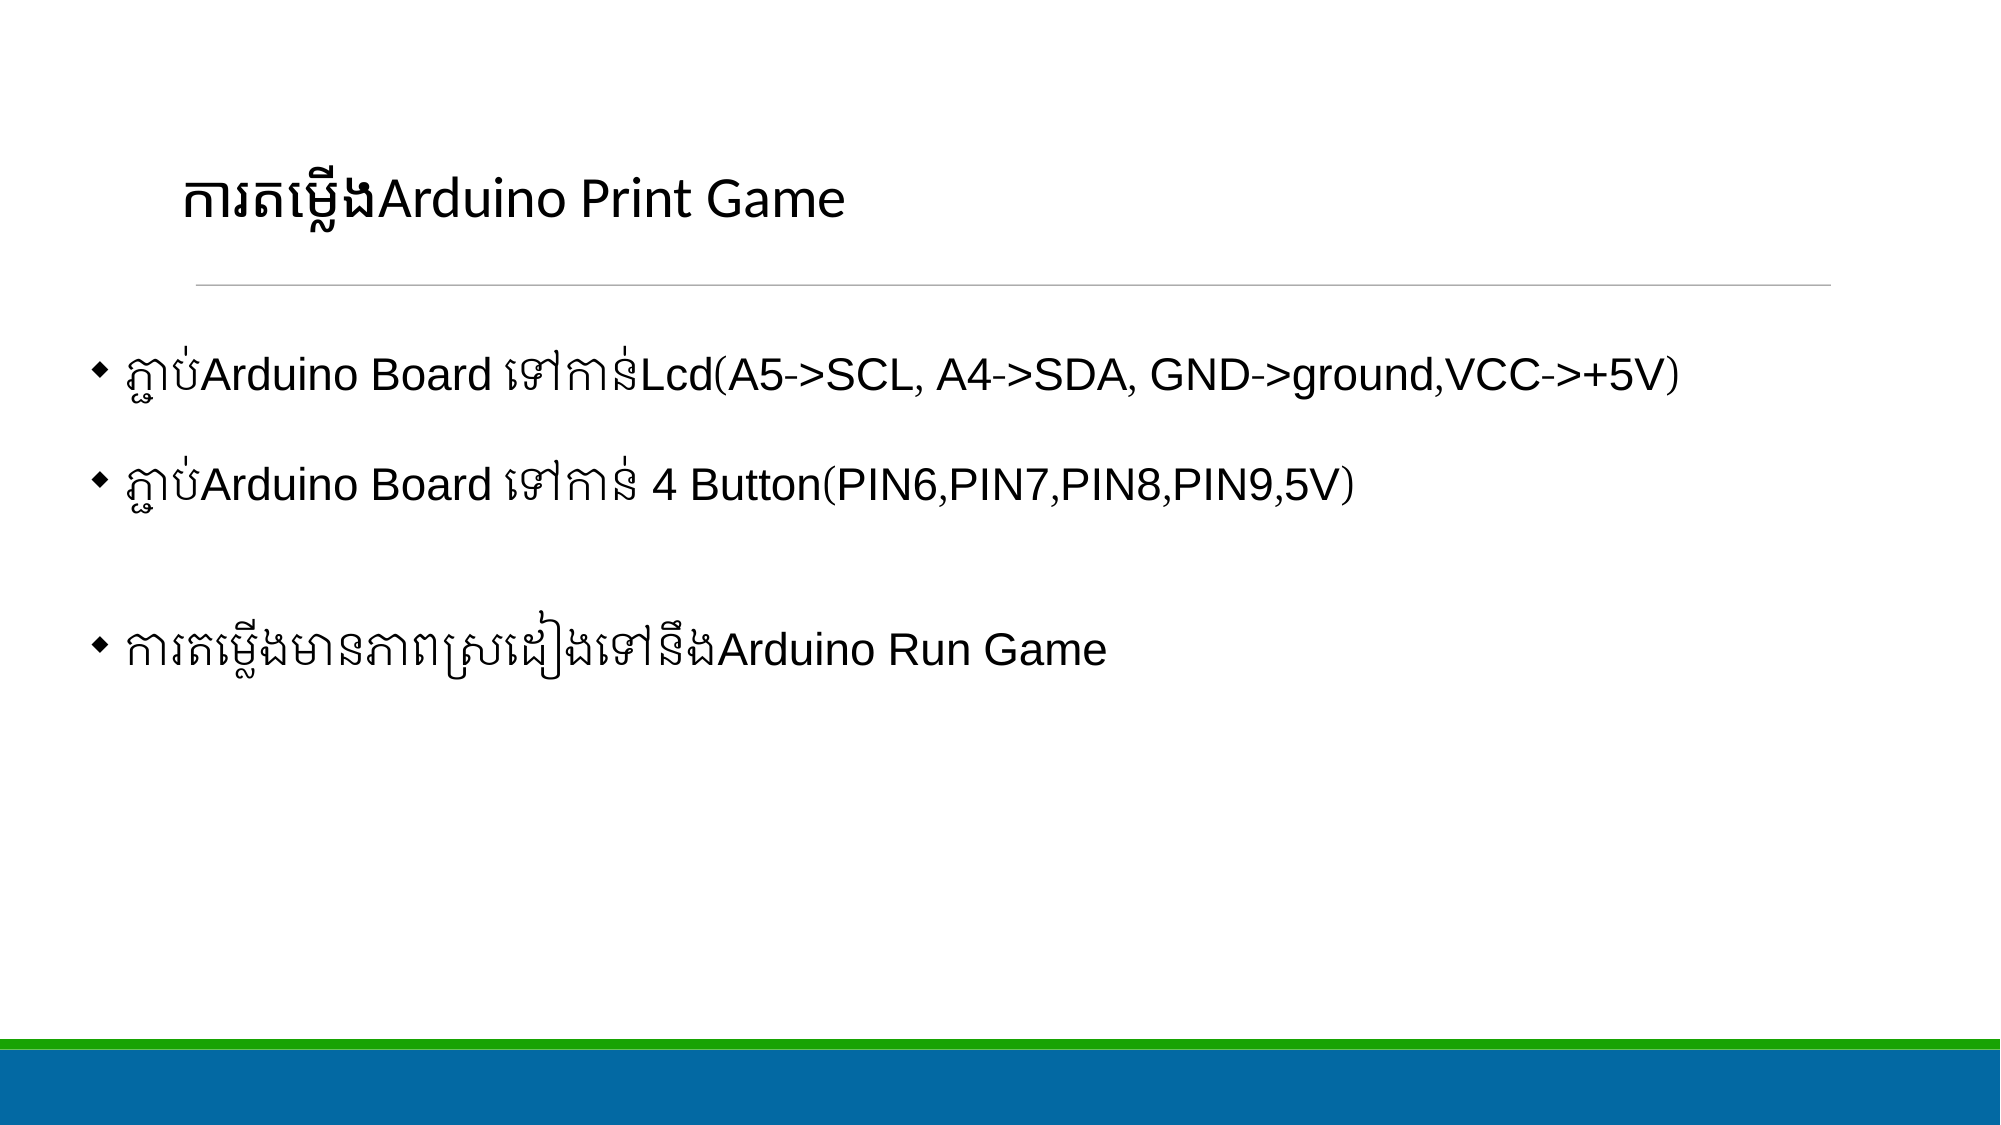

# ការតម្លើងArduino Print Game
ភ្ជាប់Arduino Board ទៅកាន់Lcd(A5->SCL, A4->SDA, GND->ground,VCC->+5V)

ភ្ជាប់Arduino Board ទៅកាន់ 4 Button(PIN6,PIN7,PIN8,PIN9,5V)

ការតម្លើងមានភាពស្រដៀងទៅនឹងArduino Run Game